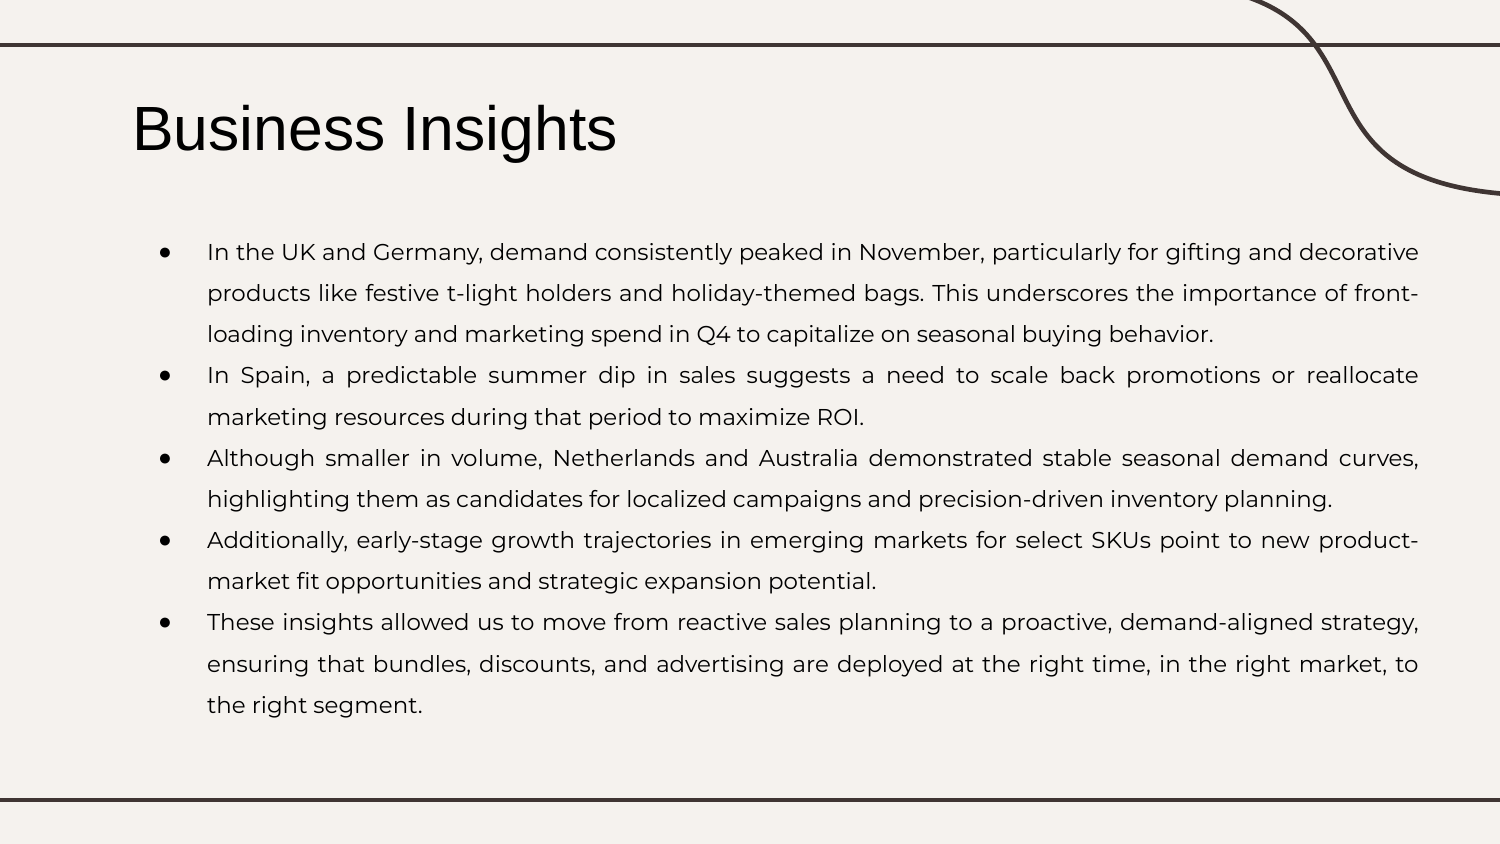

# Business Insights
In the UK and Germany, demand consistently peaked in November, particularly for gifting and decorative products like festive t-light holders and holiday-themed bags. This underscores the importance of front-loading inventory and marketing spend in Q4 to capitalize on seasonal buying behavior.
In Spain, a predictable summer dip in sales suggests a need to scale back promotions or reallocate marketing resources during that period to maximize ROI.
Although smaller in volume, Netherlands and Australia demonstrated stable seasonal demand curves, highlighting them as candidates for localized campaigns and precision-driven inventory planning.
Additionally, early-stage growth trajectories in emerging markets for select SKUs point to new product-market fit opportunities and strategic expansion potential.
These insights allowed us to move from reactive sales planning to a proactive, demand-aligned strategy, ensuring that bundles, discounts, and advertising are deployed at the right time, in the right market, to the right segment.